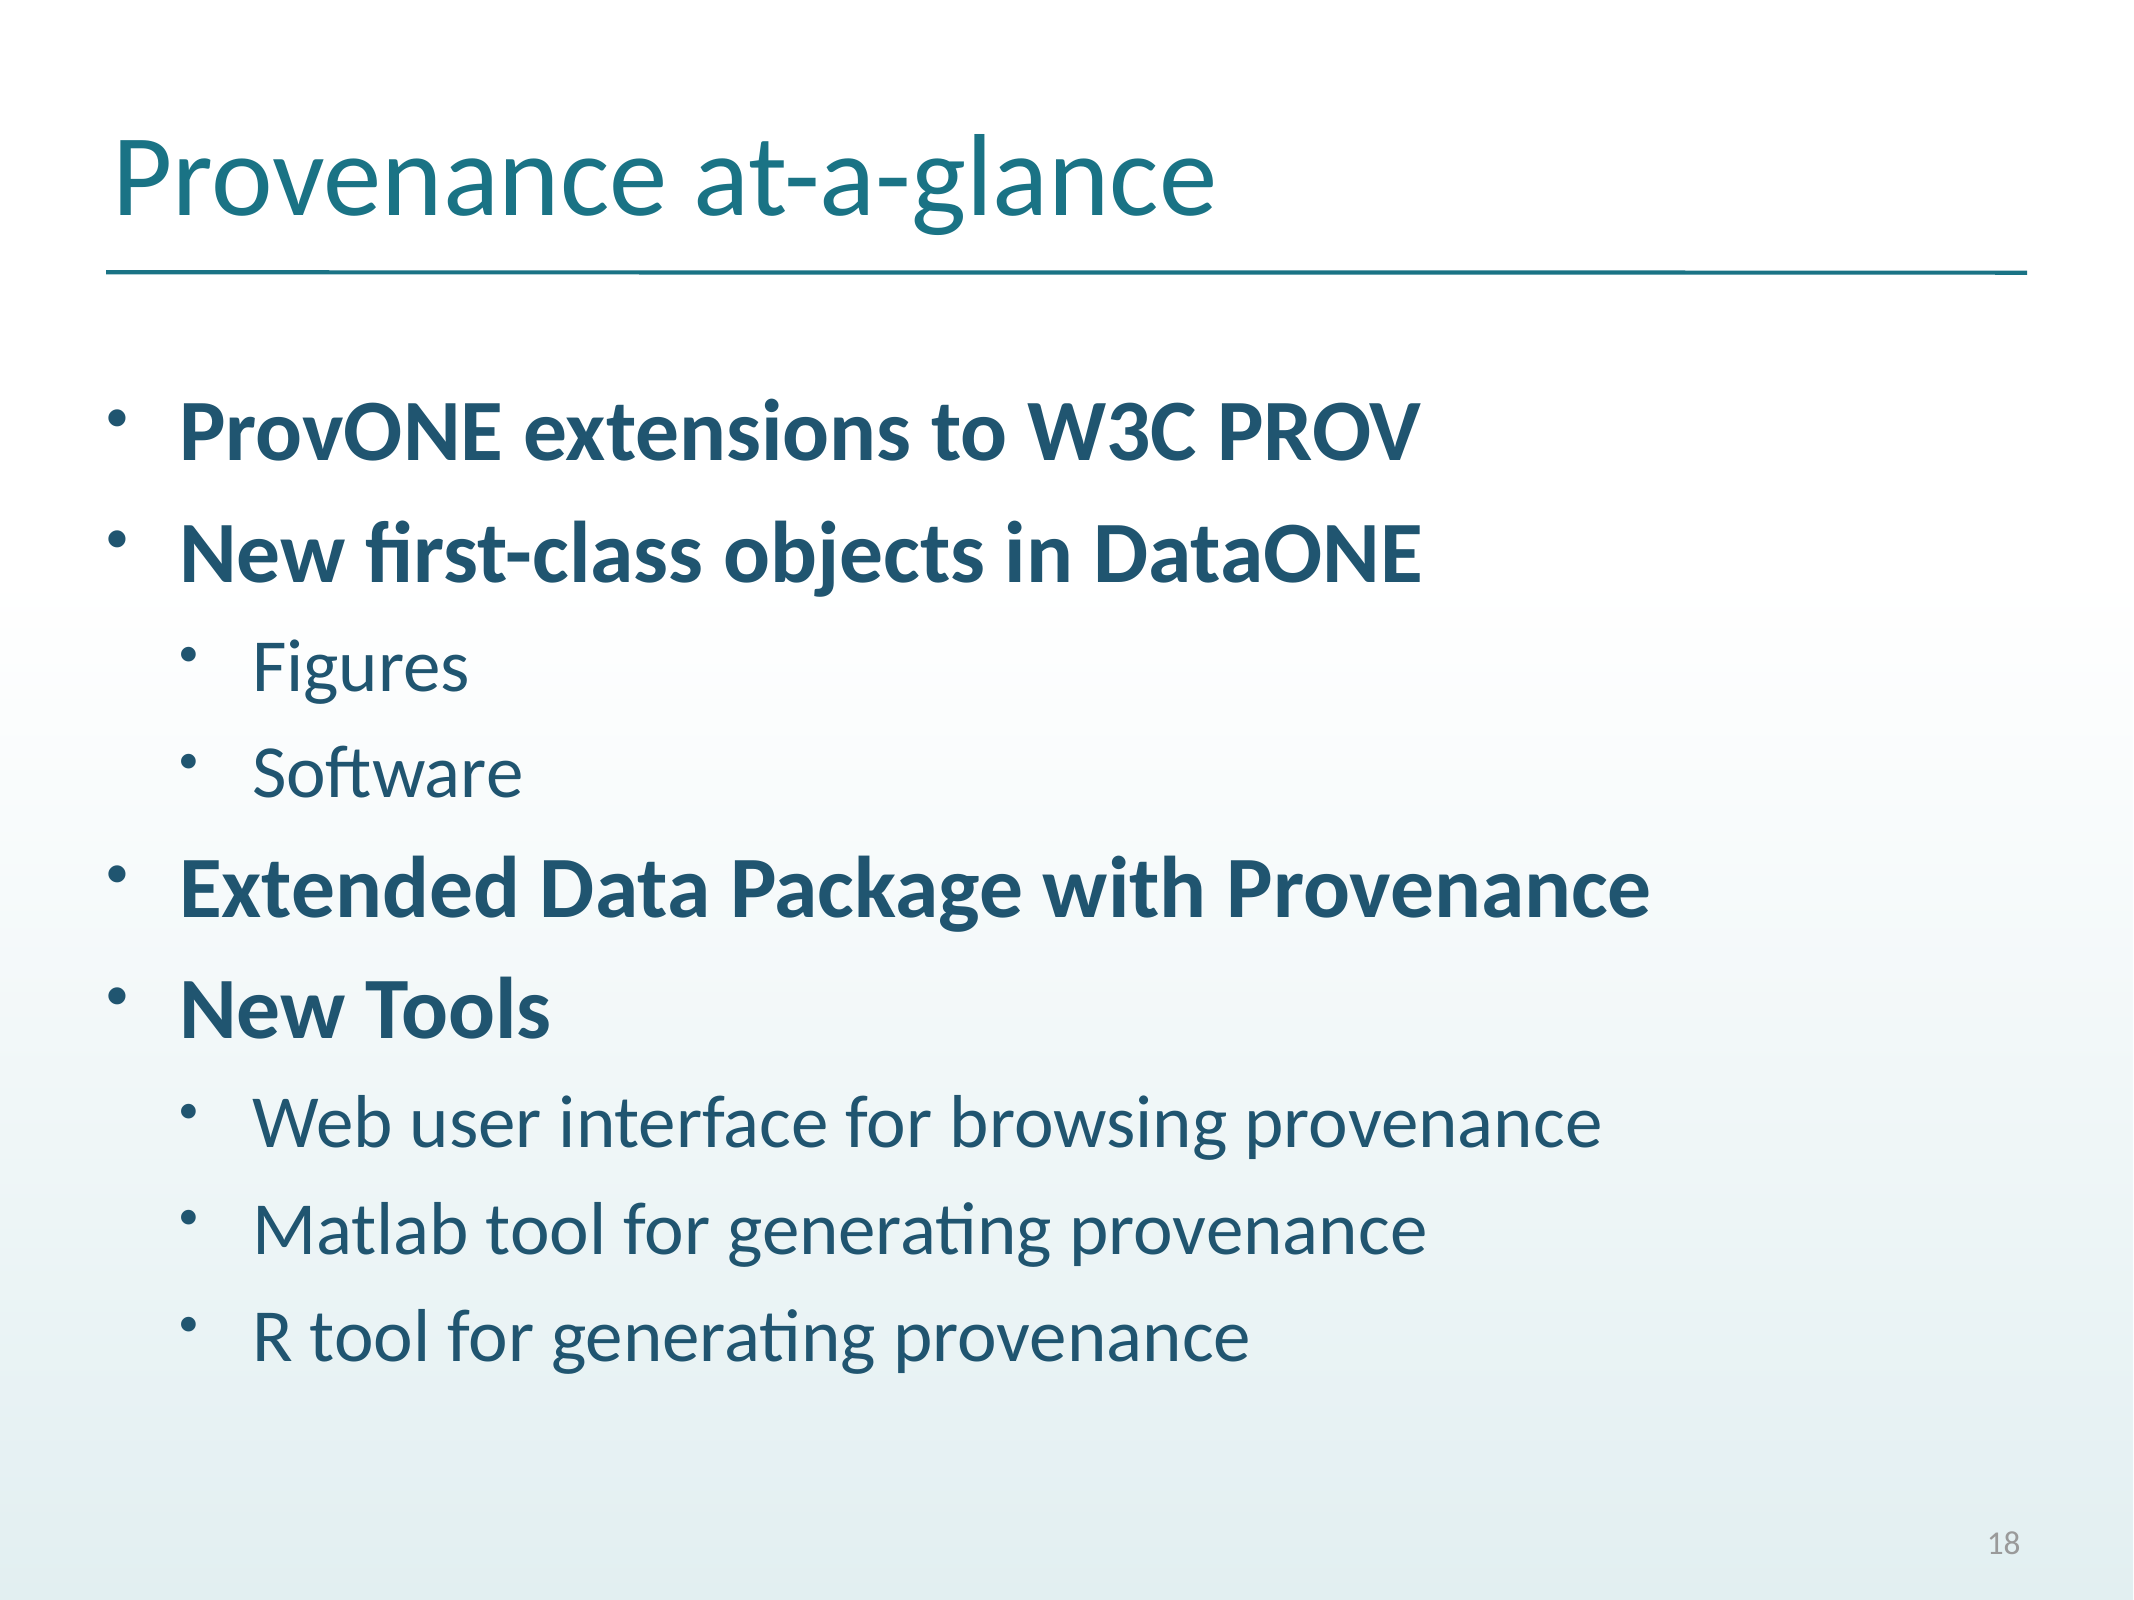

# Provenance at-a-glance
ProvONE extensions to W3C PROV
New first-class objects in DataONE
Figures
Software
Extended Data Package with Provenance
New Tools
Web user interface for browsing provenance
Matlab tool for generating provenance
R tool for generating provenance
18